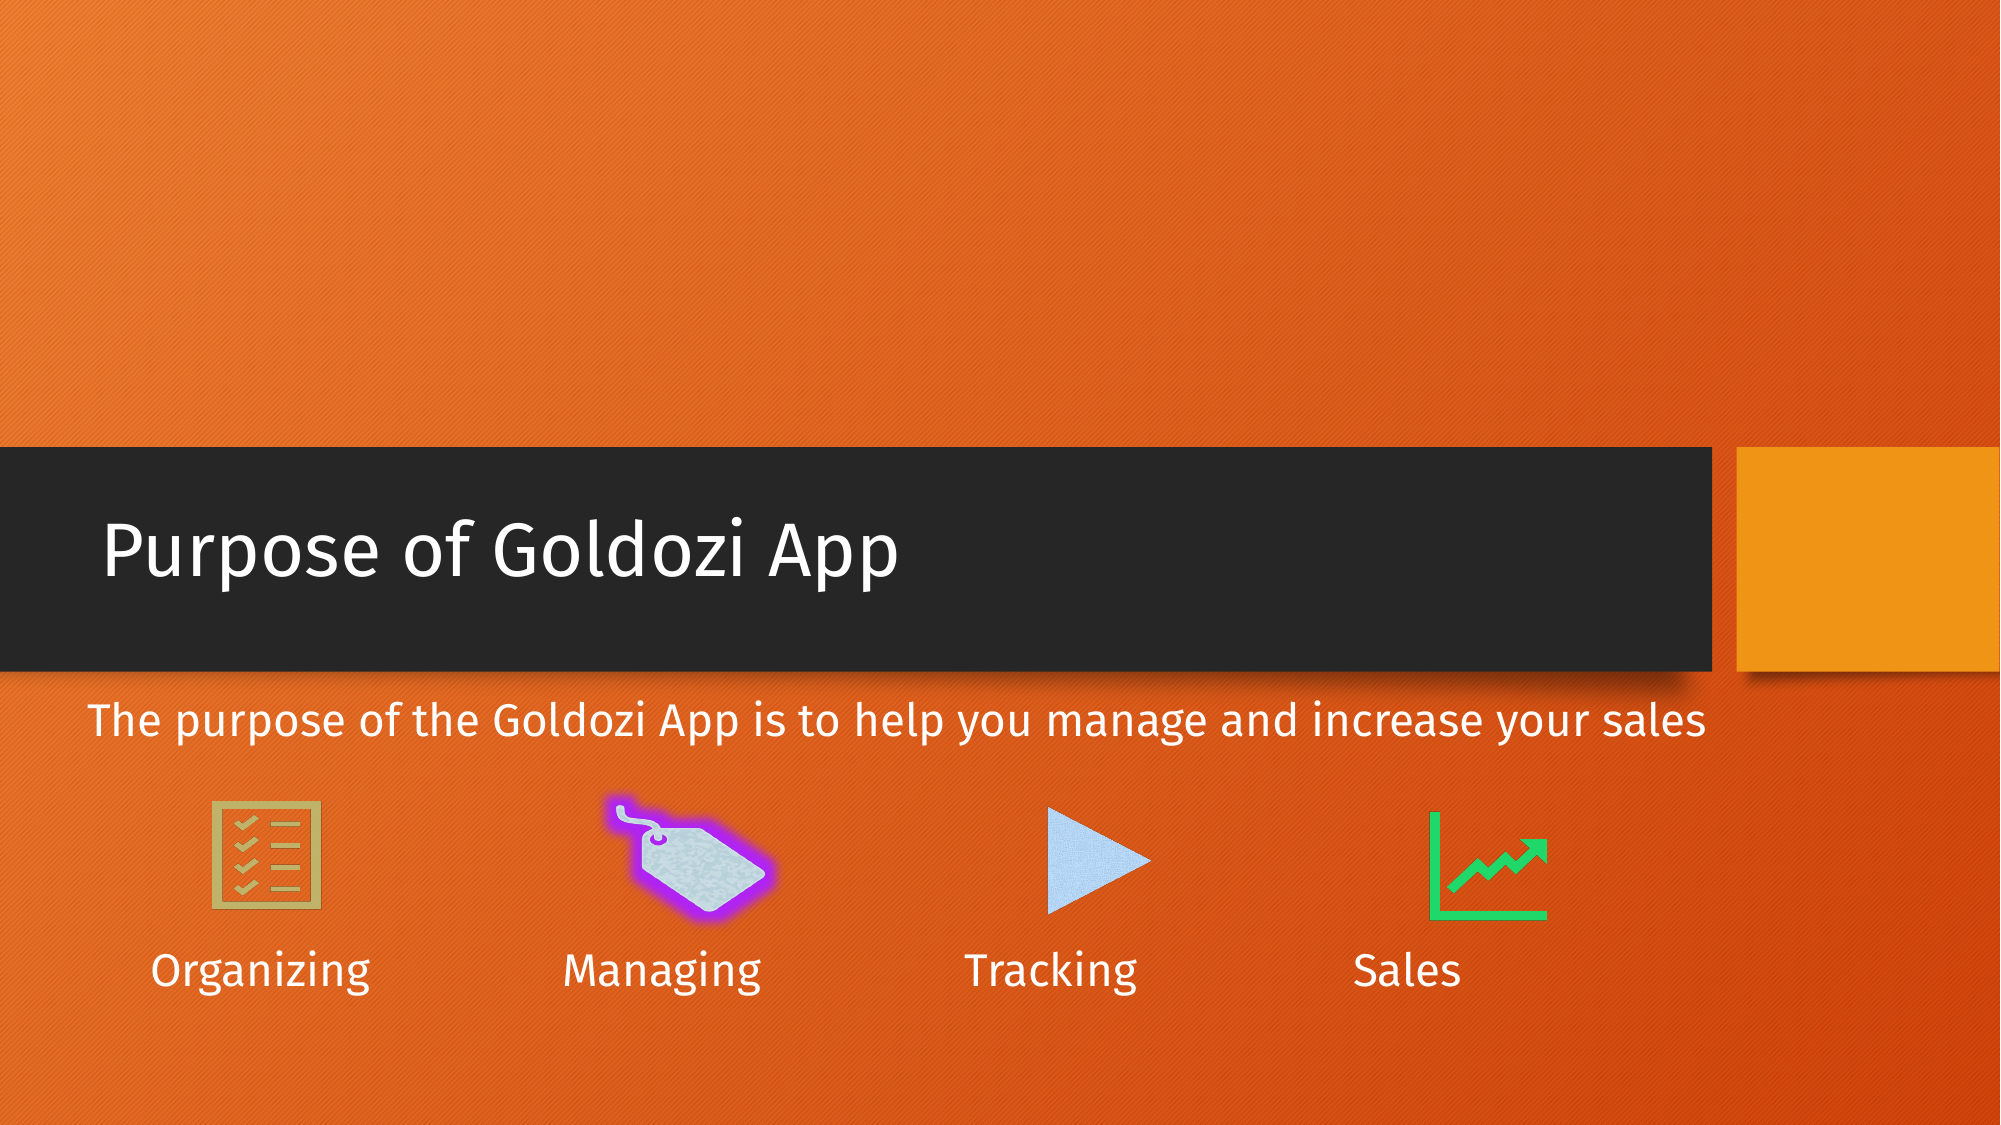

# Purpose of Goldozi App
 The purpose of the Goldozi App is to help you manage and increase your sales

Organizing                Managing                 Tracking                  Sales